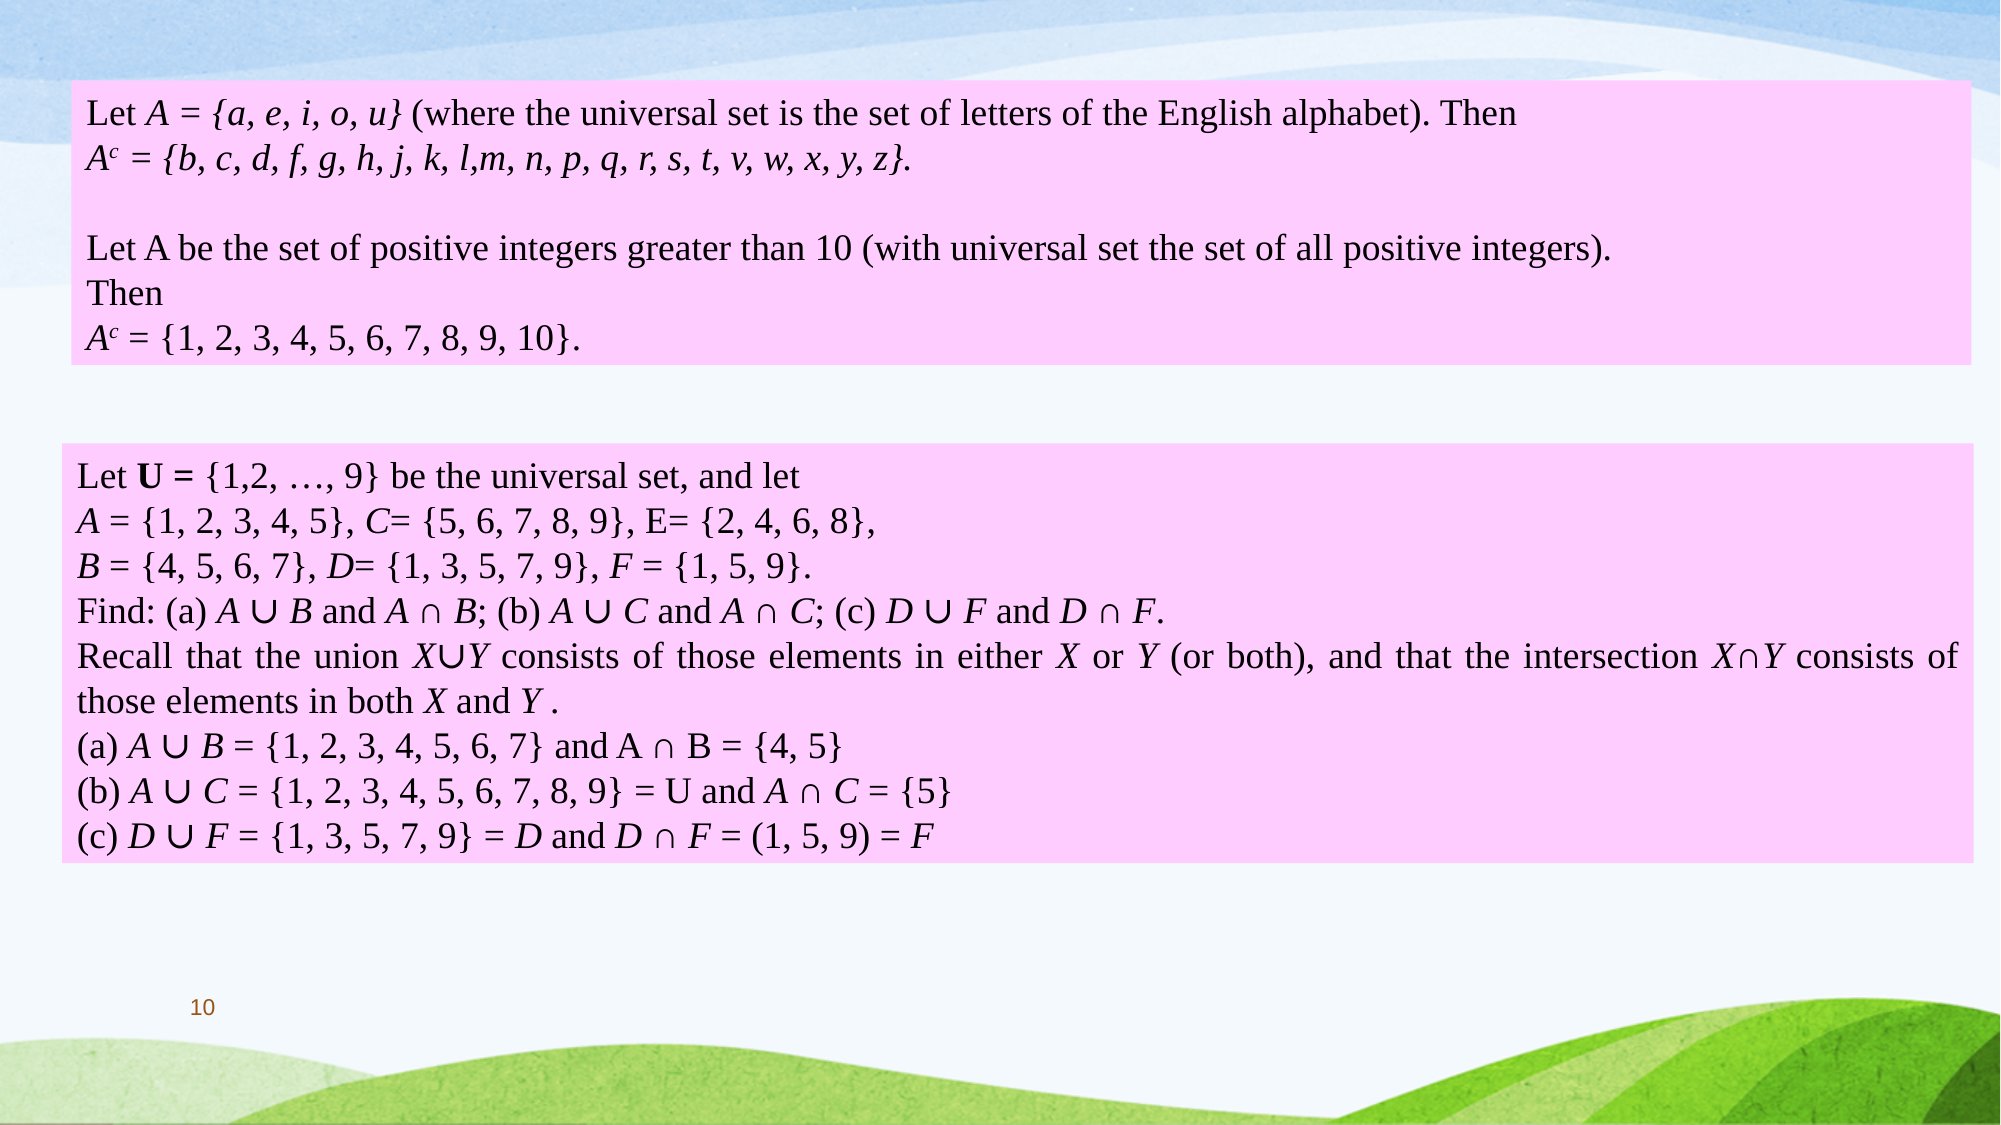

Let A = {a, e, i, o, u} (where the universal set is the set of letters of the English alphabet). Then
Ac = {b, c, d, f, g, h, j, k, l,m, n, p, q, r, s, t, v, w, x, y, z}.

Let A be the set of positive integers greater than 10 (with universal set the set of all positive integers).
Then
Ac = {1, 2, 3, 4, 5, 6, 7, 8, 9, 10}.
Let U = {1,2, …, 9} be the universal set, and let
A = {1, 2, 3, 4, 5}, C= {5, 6, 7, 8, 9}, E= {2, 4, 6, 8},
B = {4, 5, 6, 7}, D= {1, 3, 5, 7, 9}, F = {1, 5, 9}.
Find: (a) A ∪ B and A ∩ B; (b) A ∪ C and A ∩ C; (c) D ∪ F and D ∩ F.
Recall that the union X∪Y consists of those elements in either X or Y (or both), and that the intersection X∩Y consists of those elements in both X and Y .
(a) A ∪ B = {1, 2, 3, 4, 5, 6, 7} and A ∩ B = {4, 5}
(b) A ∪ C = {1, 2, 3, 4, 5, 6, 7, 8, 9} = U and A ∩ C = {5}
(c) D ∪ F = {1, 3, 5, 7, 9} = D and D ∩ F = (1, 5, 9) = F
10